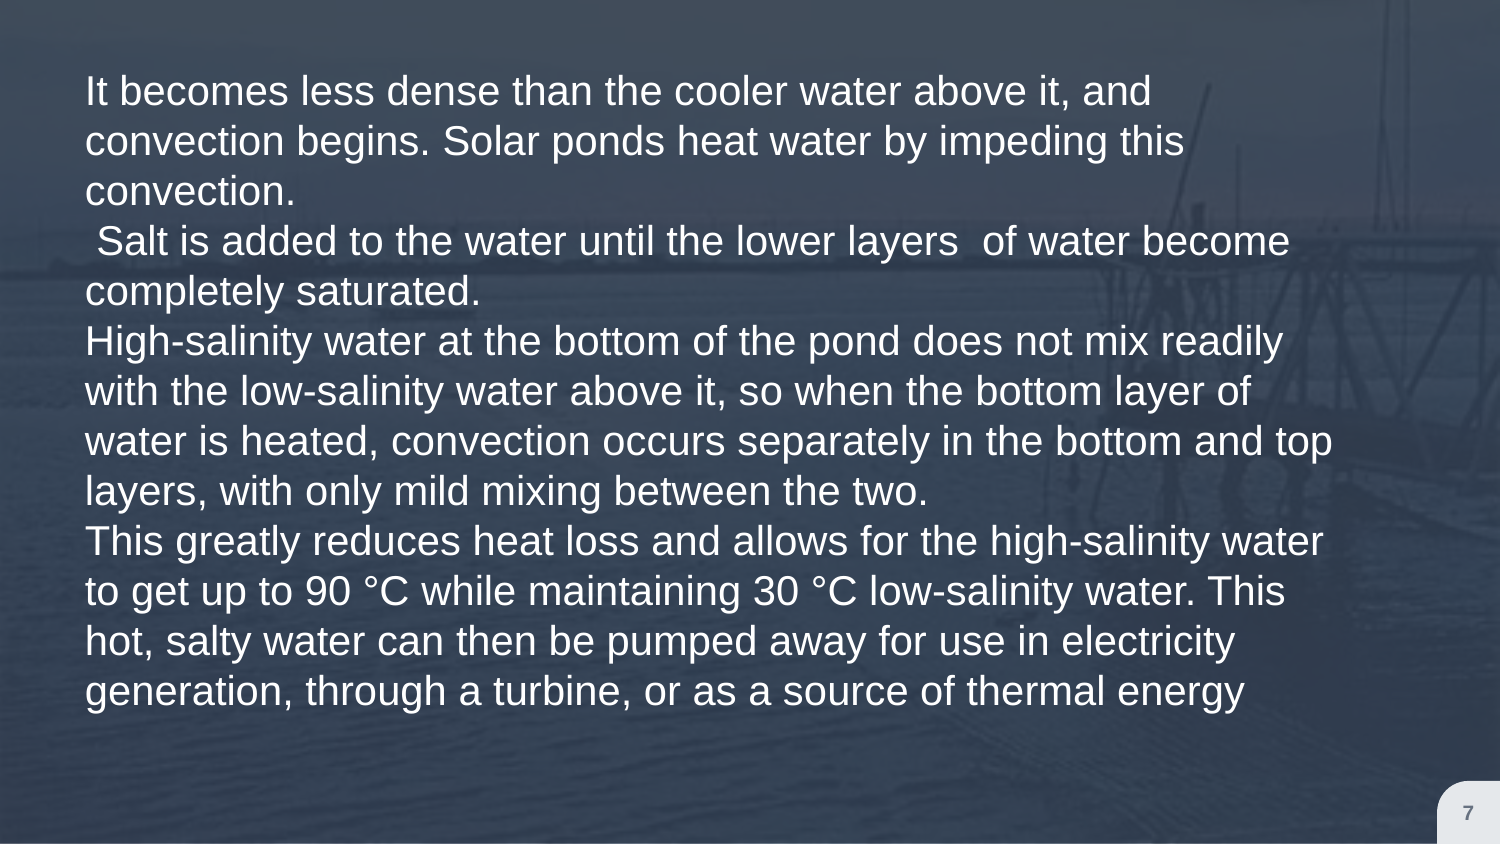

It becomes less dense than the cooler water above it, and convection begins. Solar ponds heat water by impeding this convection.
 Salt is added to the water until the lower layers  of water become completely saturated.
High-salinity water at the bottom of the pond does not mix readily with the low-salinity water above it, so when the bottom layer of water is heated, convection occurs separately in the bottom and top layers, with only mild mixing between the two.
This greatly reduces heat loss and allows for the high-salinity water to get up to 90 °C while maintaining 30 °C low-salinity water. This hot, salty water can then be pumped away for use in electricity generation, through a turbine, or as a source of thermal energy

7